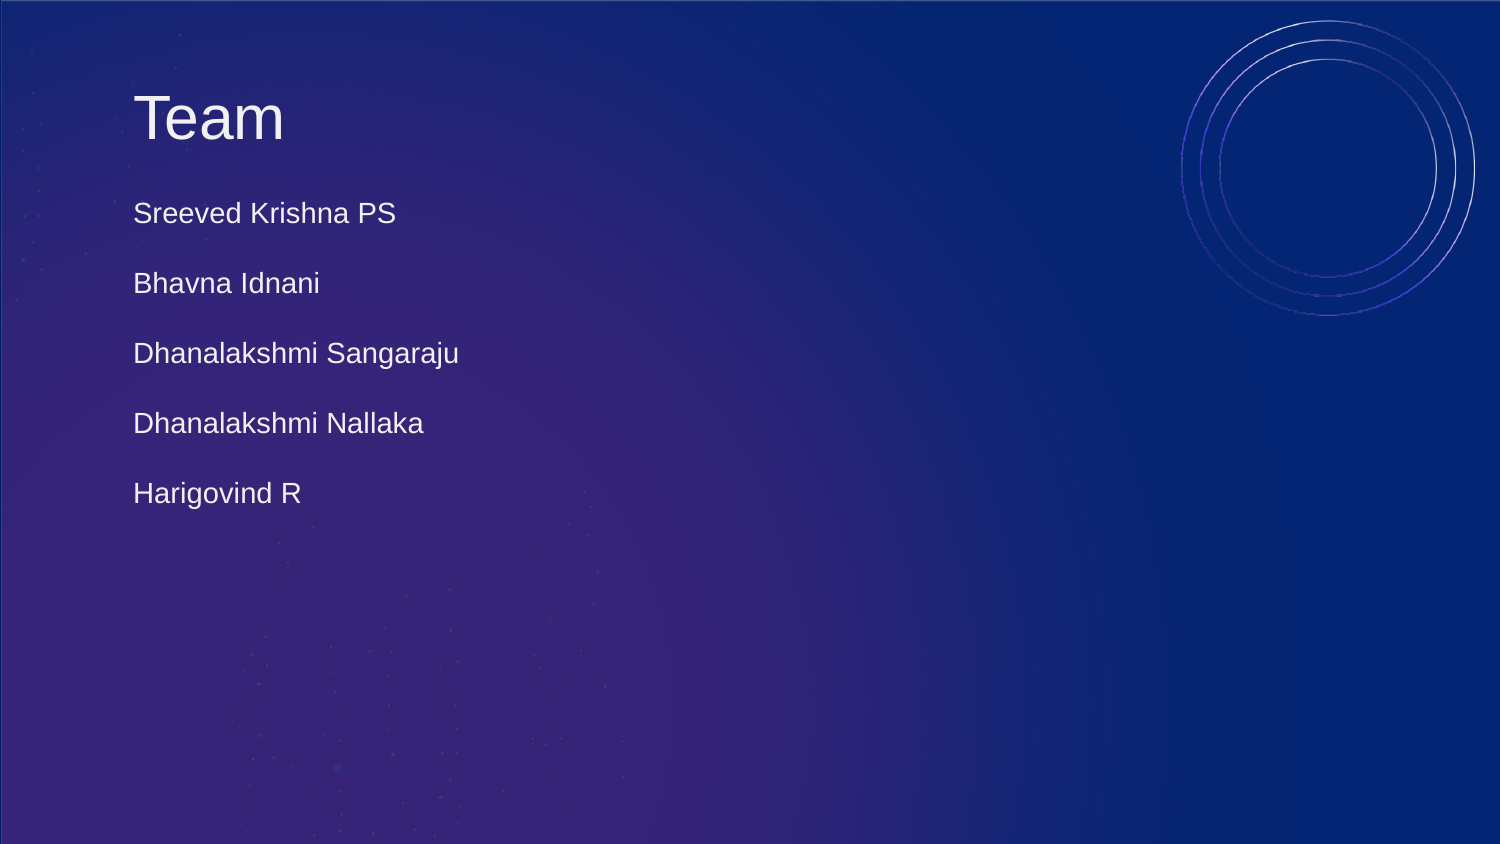

# Team

Sreeved Krishna PS

Bhavna Idnani

Dhanalakshmi Sangaraju

Dhanalakshmi Nallaka

Harigovind R